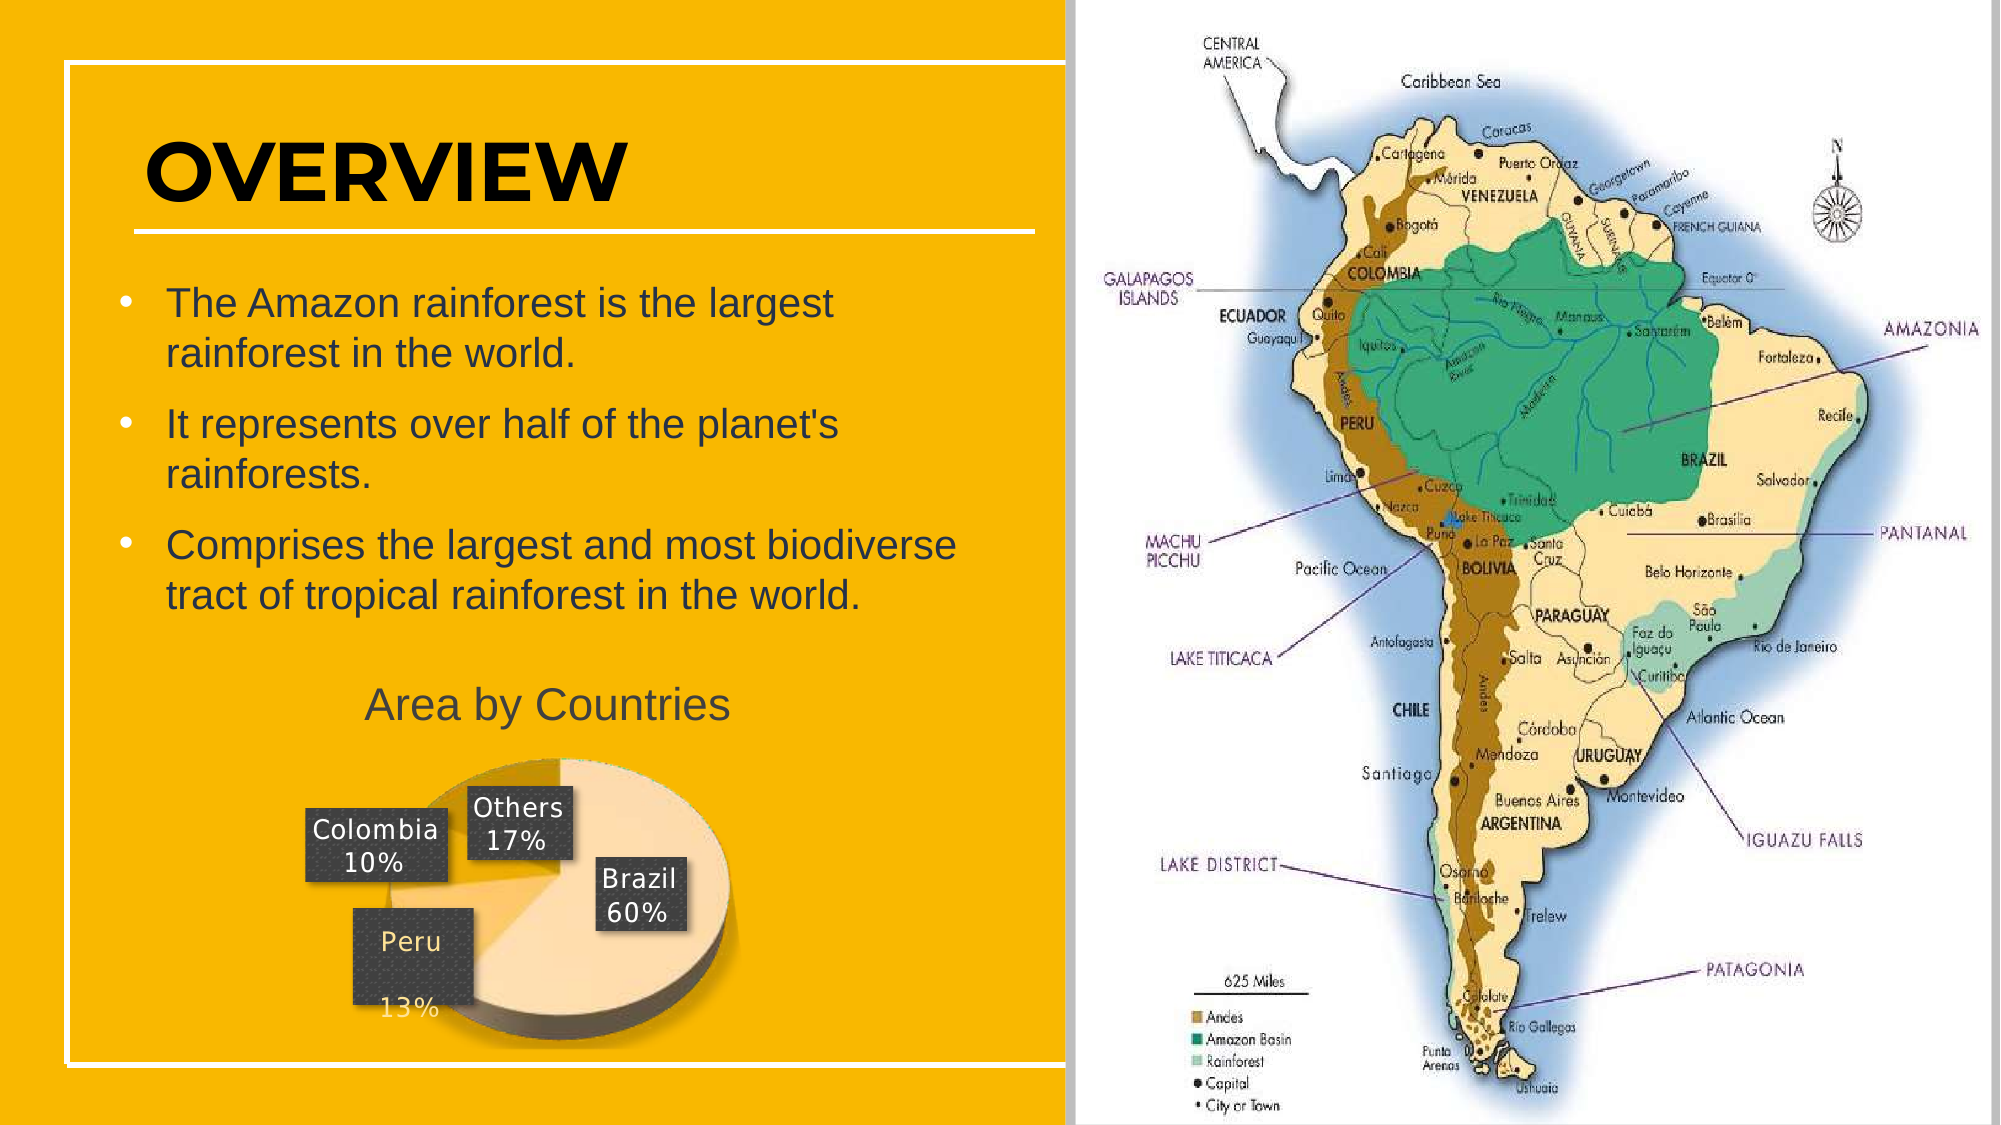

# OVERVIEW
The Amazon rainforest is the largest rainforest in the world.
It represents over half of the planet's  rainforests.
Comprises the largest and most biodiverse tract of tropical rainforest in the world.

Area by Countries

Others

Colombia
10%
17%
Brazil
60%

Peru  13%